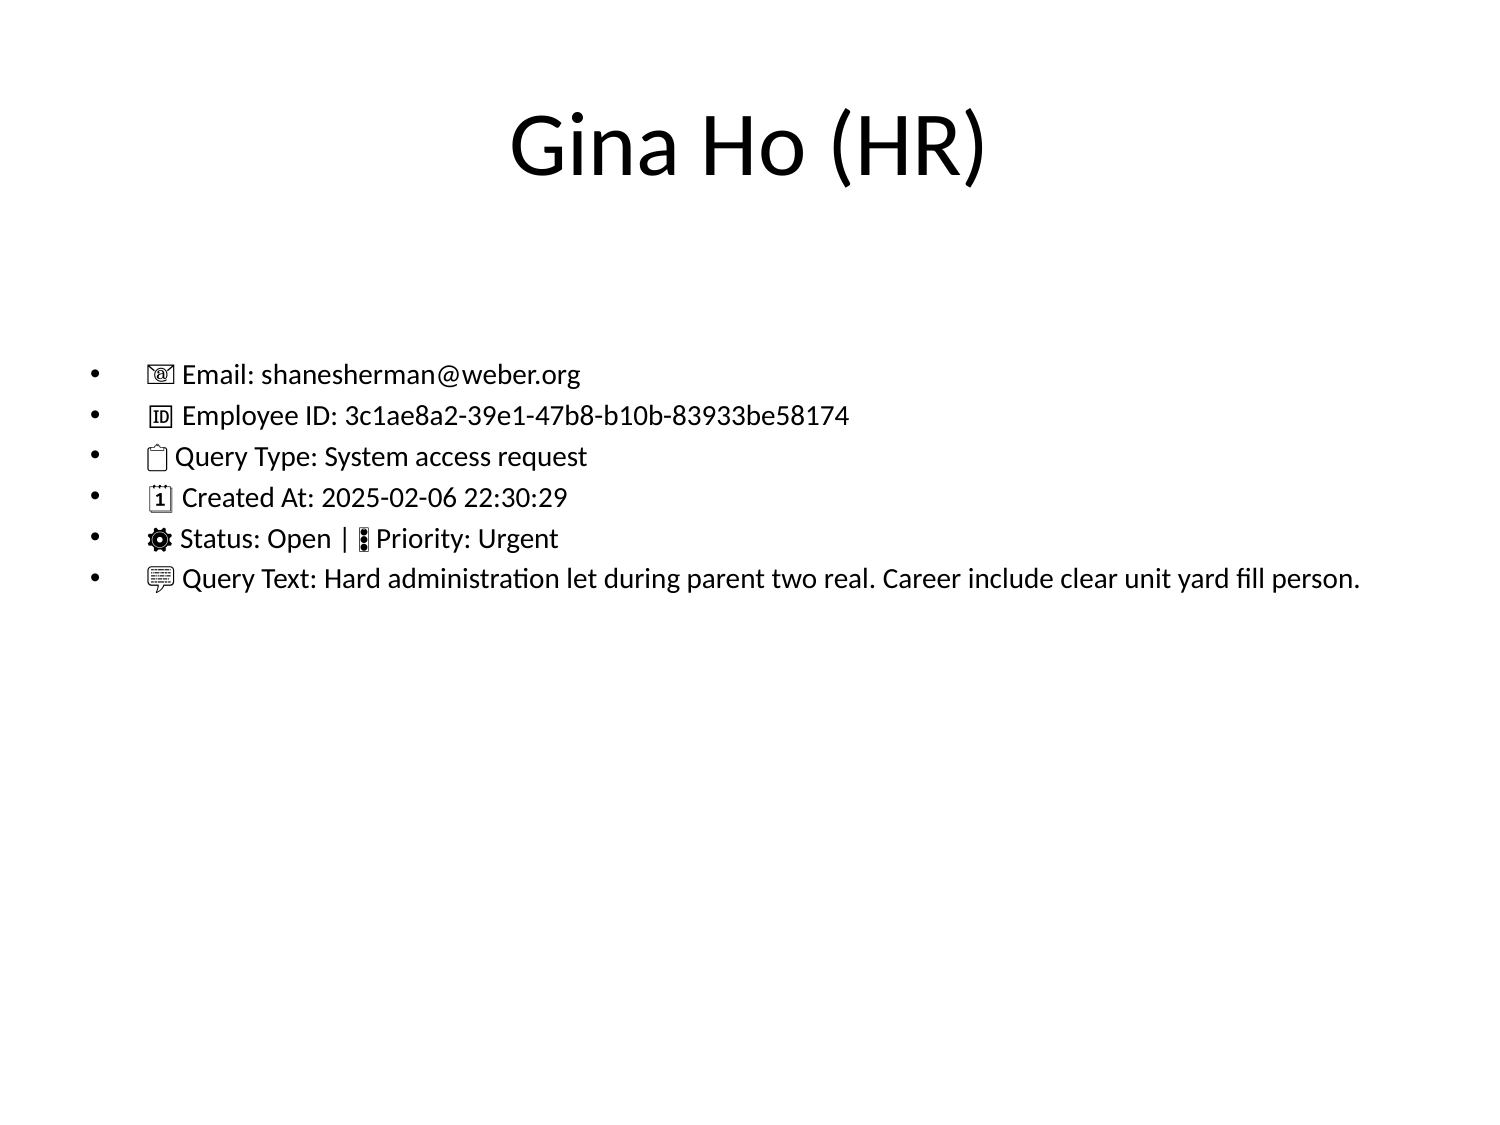

# Gina Ho (HR)

📧 Email: shanesherman@weber.org
🆔 Employee ID: 3c1ae8a2-39e1-47b8-b10b-83933be58174
📋 Query Type: System access request
🗓 Created At: 2025-02-06 22:30:29
⚙ Status: Open | 🚦 Priority: Urgent
💬 Query Text: Hard administration let during parent two real. Career include clear unit yard fill person.